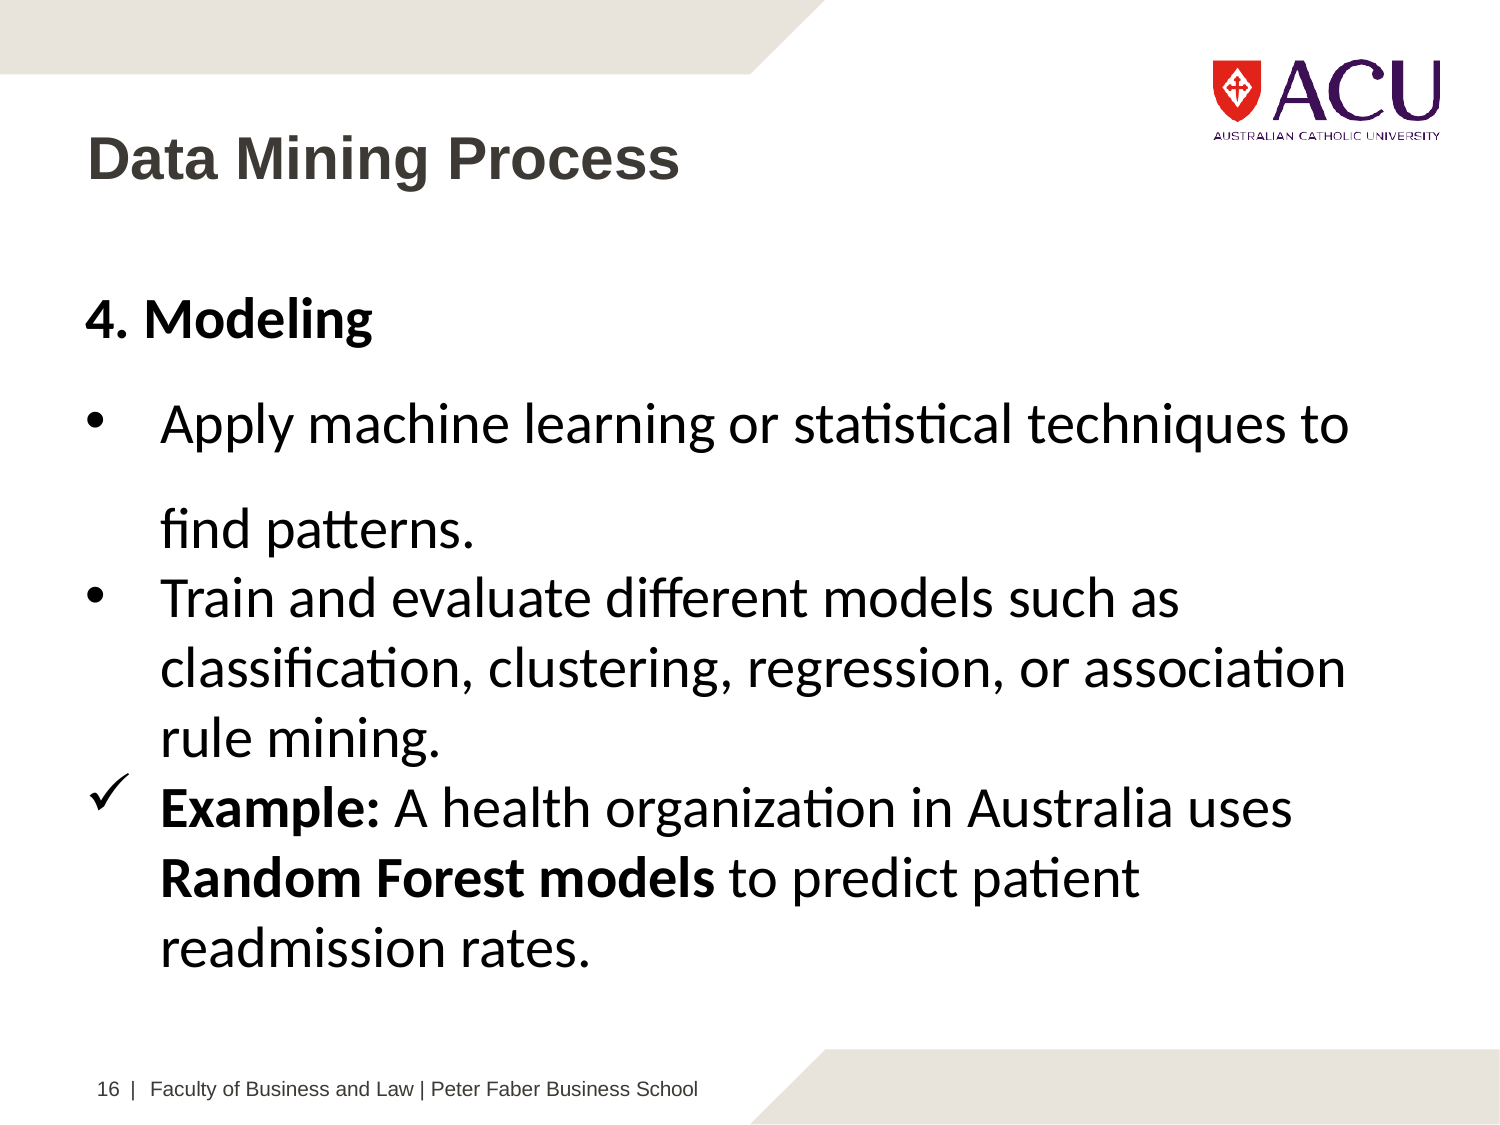

# Data Mining Process
4. Modeling
Apply machine learning or statistical techniques to find patterns.
Train and evaluate different models such as classification, clustering, regression, or association rule mining.
Example: A health organization in Australia uses Random Forest models to predict patient readmission rates.
16 | Faculty of Business and Law | Peter Faber Business School